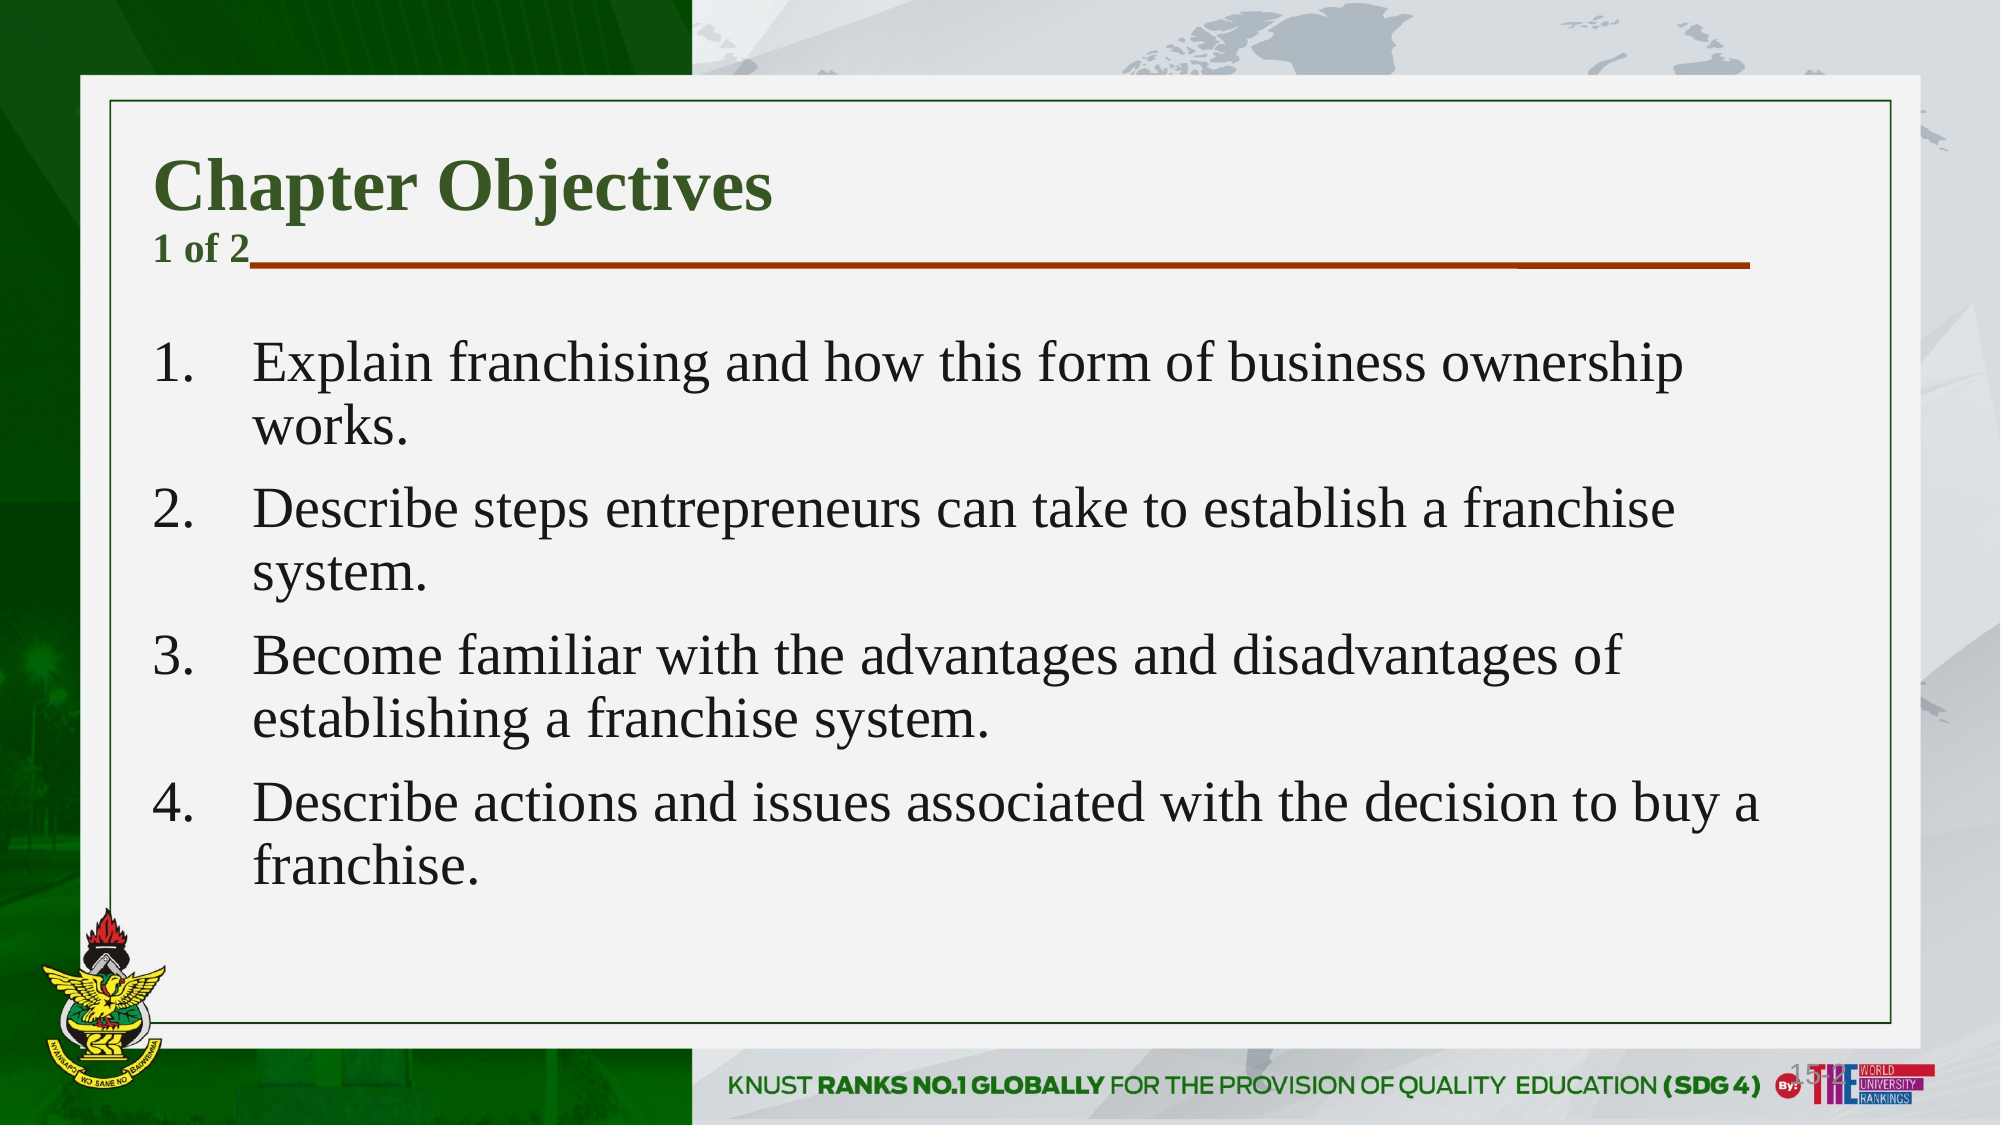

# Chapter Objectives 1 of 2

Explain franchising and how this form of business ownership works.
Describe steps entrepreneurs can take to establish a franchise system.
Become familiar with the advantages and disadvantages of establishing a franchise system.
Describe actions and issues associated with the decision to buy a franchise.
15-2